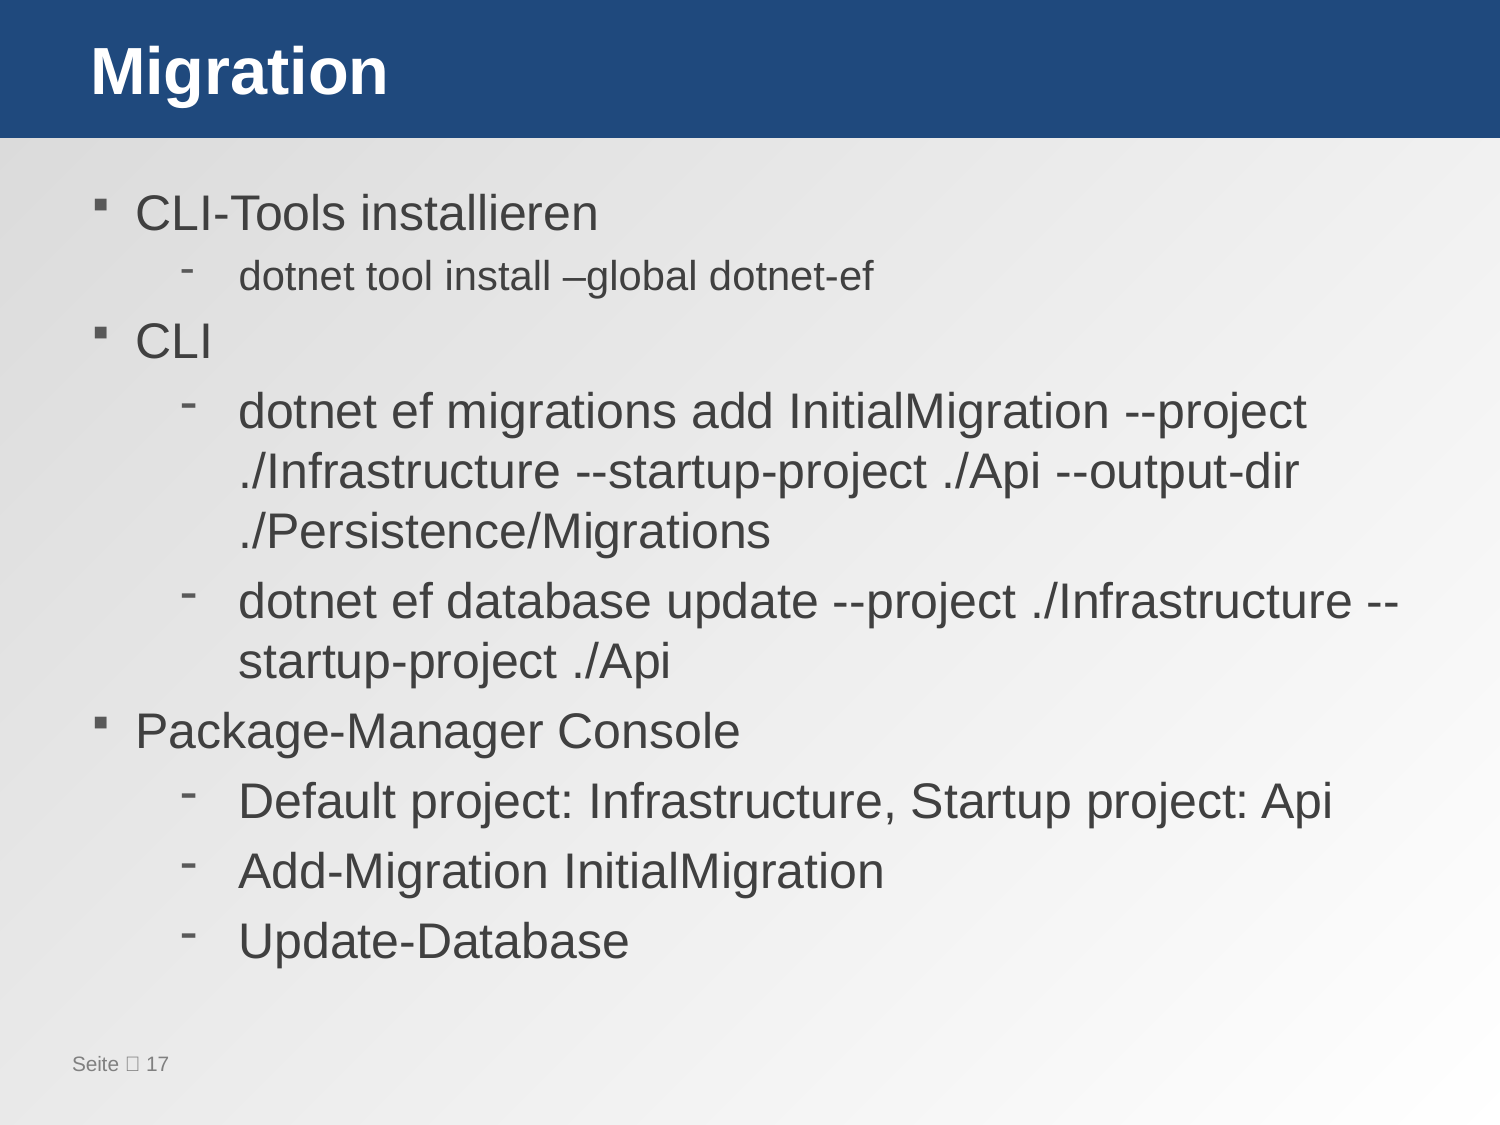

# Migration
CLI-Tools installieren
dotnet tool install –global dotnet-ef
CLI
dotnet ef migrations add InitialMigration --project ./Infrastructure --startup-project ./Api --output-dir ./Persistence/Migrations
dotnet ef database update --project ./Infrastructure --startup-project ./Api
Package-Manager Console
Default project: Infrastructure, Startup project: Api
Add-Migration InitialMigration
Update-Database